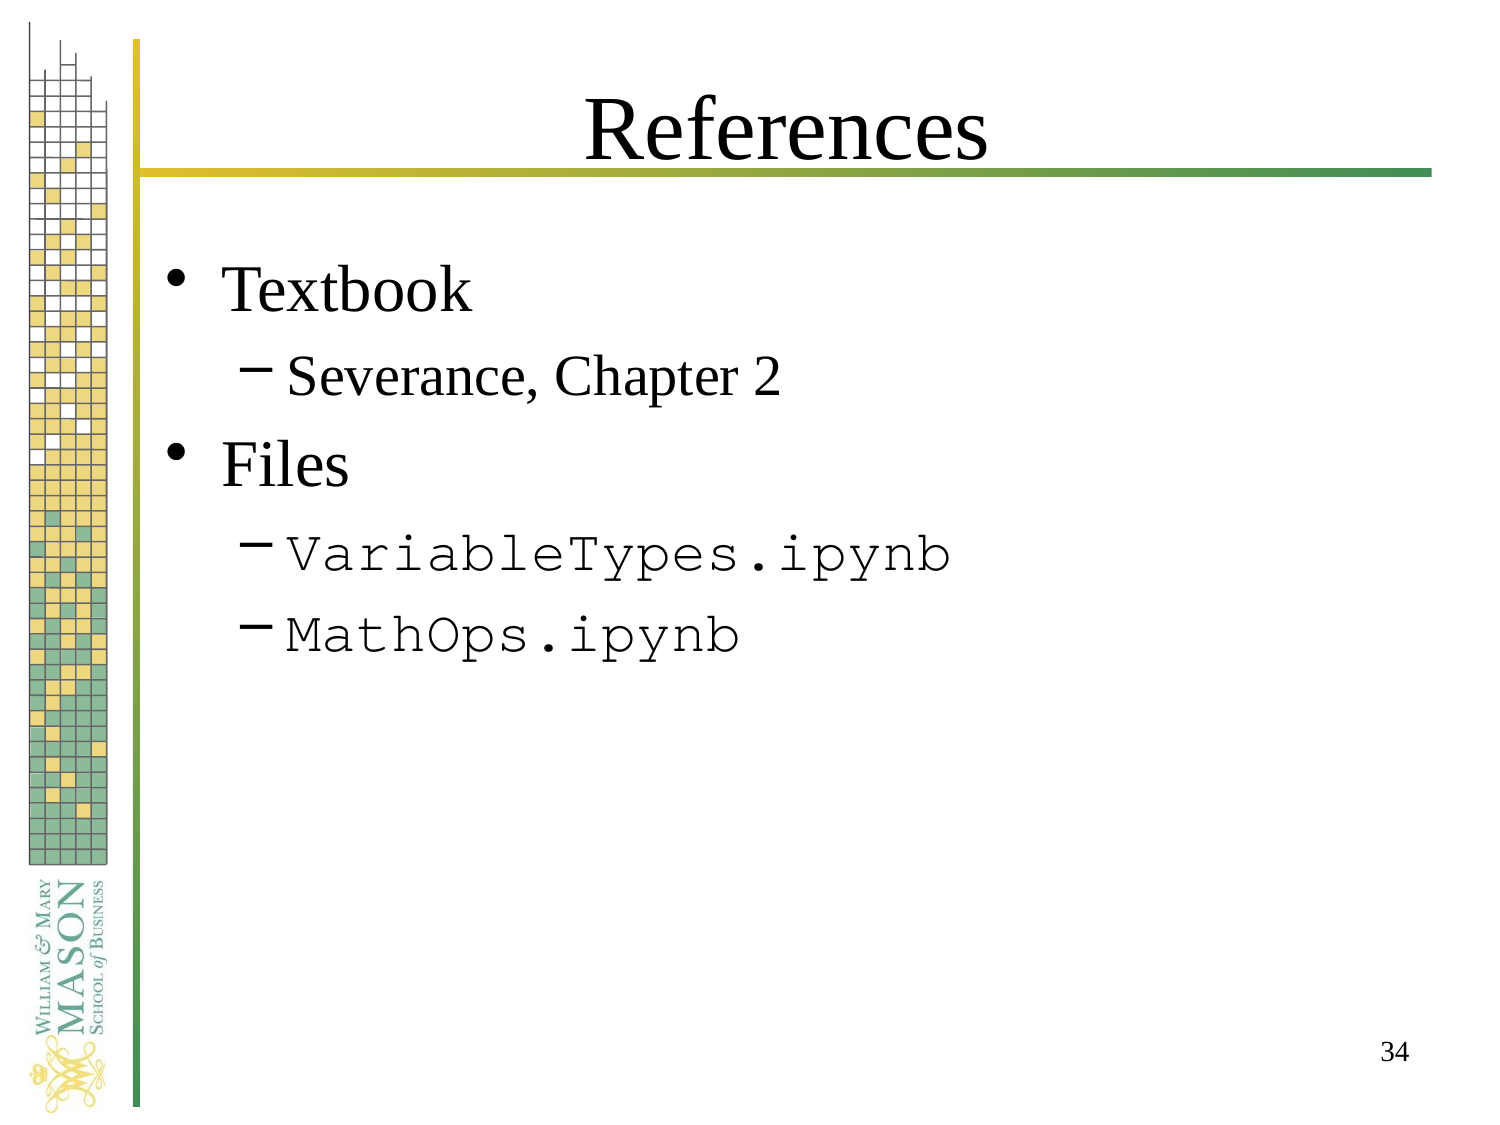

# References
Textbook
Severance, Chapter 2
Files
VariableTypes.ipynb
MathOps.ipynb

34